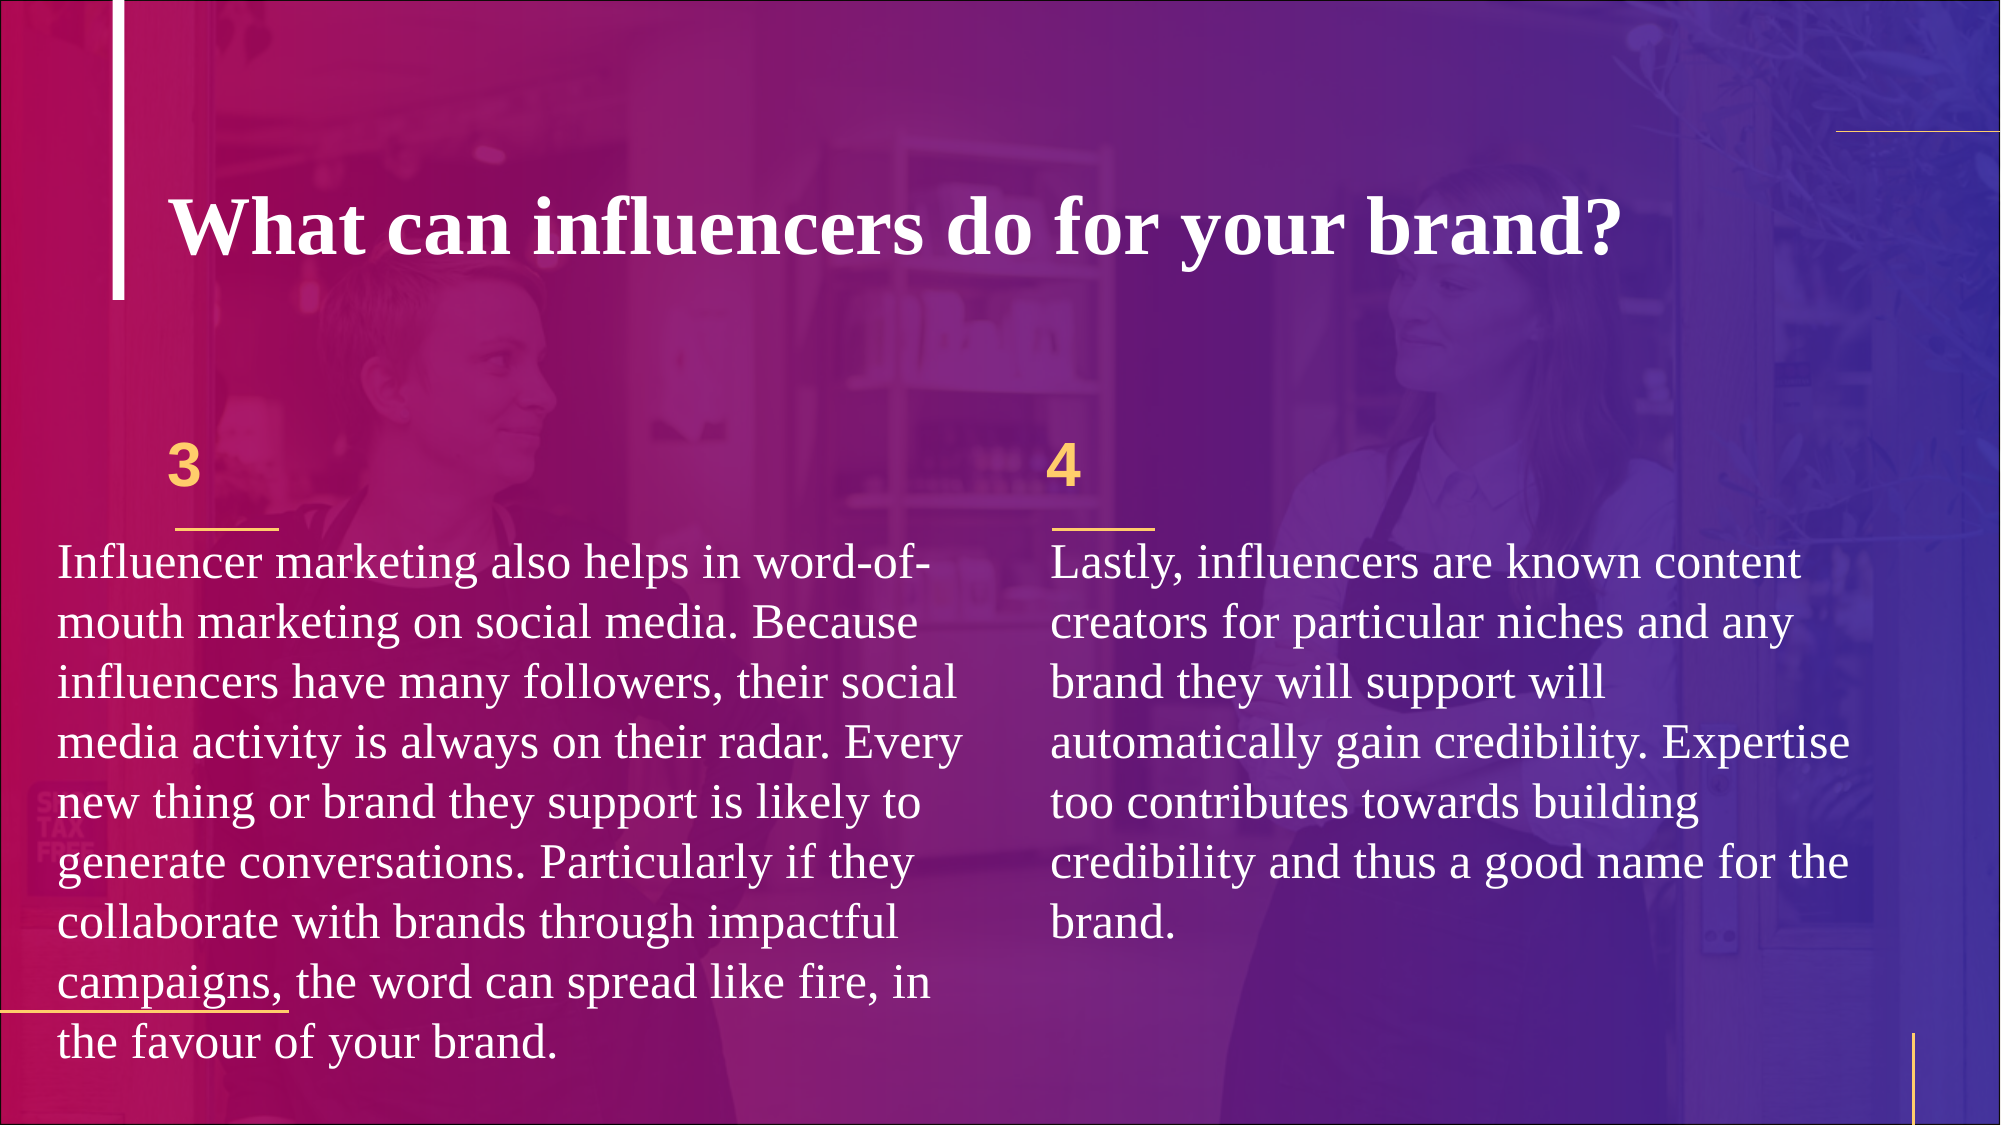

# What can influencers do for your brand?

3
4
Influencer marketing also helps in word-of-mouth marketing on social media. Because influencers have many followers, their social media activity is always on their radar. Every new thing or brand they support is likely to generate conversations. Particularly if they collaborate with brands through impactful campaigns, the word can spread like fire, in the favour of your brand.
Lastly, influencers are known content creators for particular niches and any brand they will support will automatically gain credibility. Expertise too contributes towards building credibility and thus a good name for the brand.